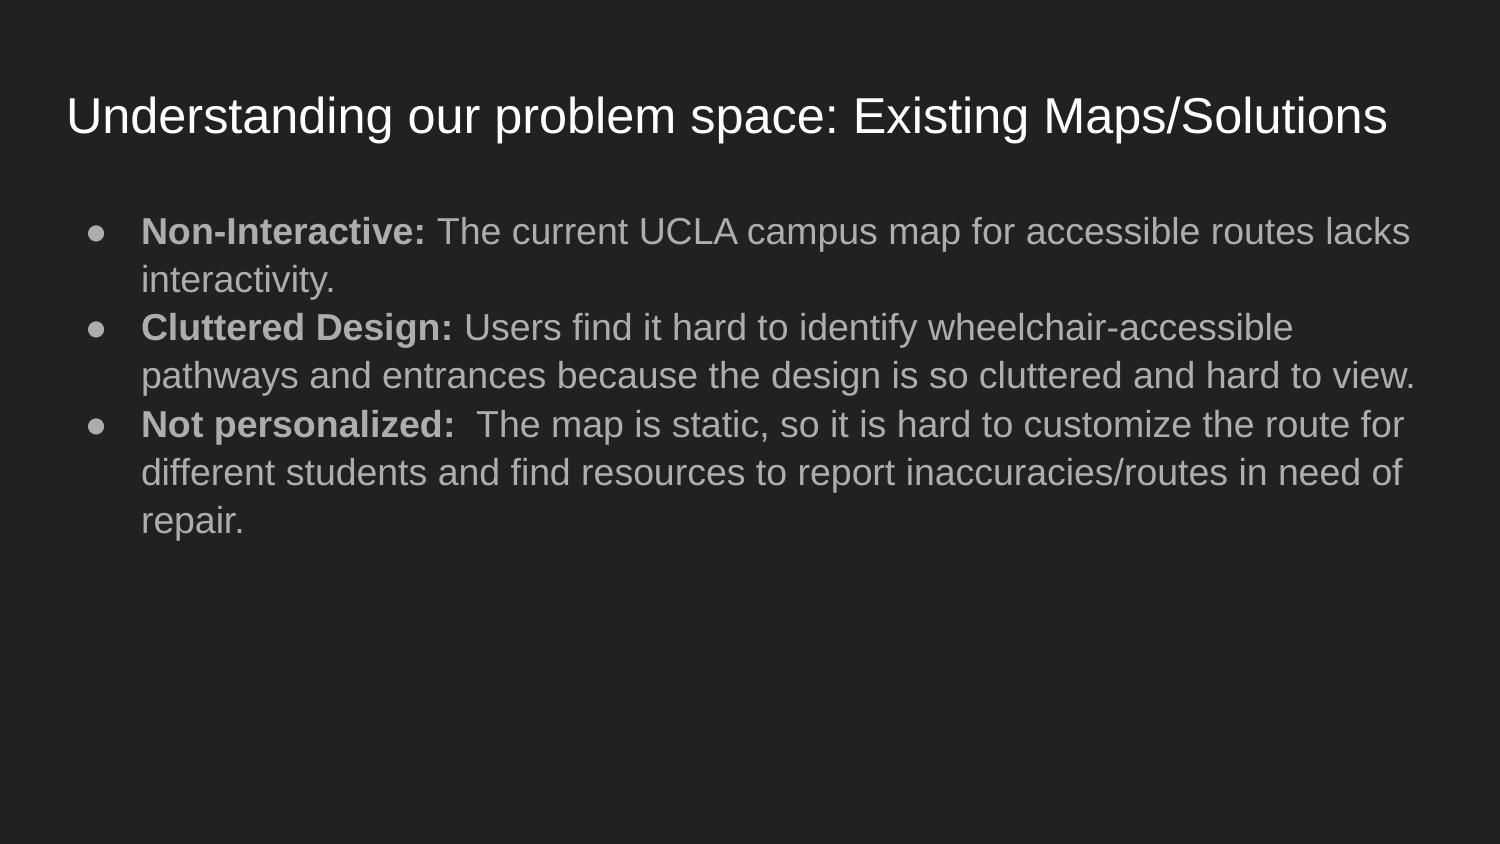

# Understanding our problem space: Existing Maps/Solutions
Non-Interactive: The current UCLA campus map for accessible routes lacks interactivity.
Cluttered Design: Users find it hard to identify wheelchair-accessible pathways and entrances because the design is so cluttered and hard to view.
Not personalized:  The map is static, so it is hard to customize the route for different students and find resources to report inaccuracies/routes in need of repair.